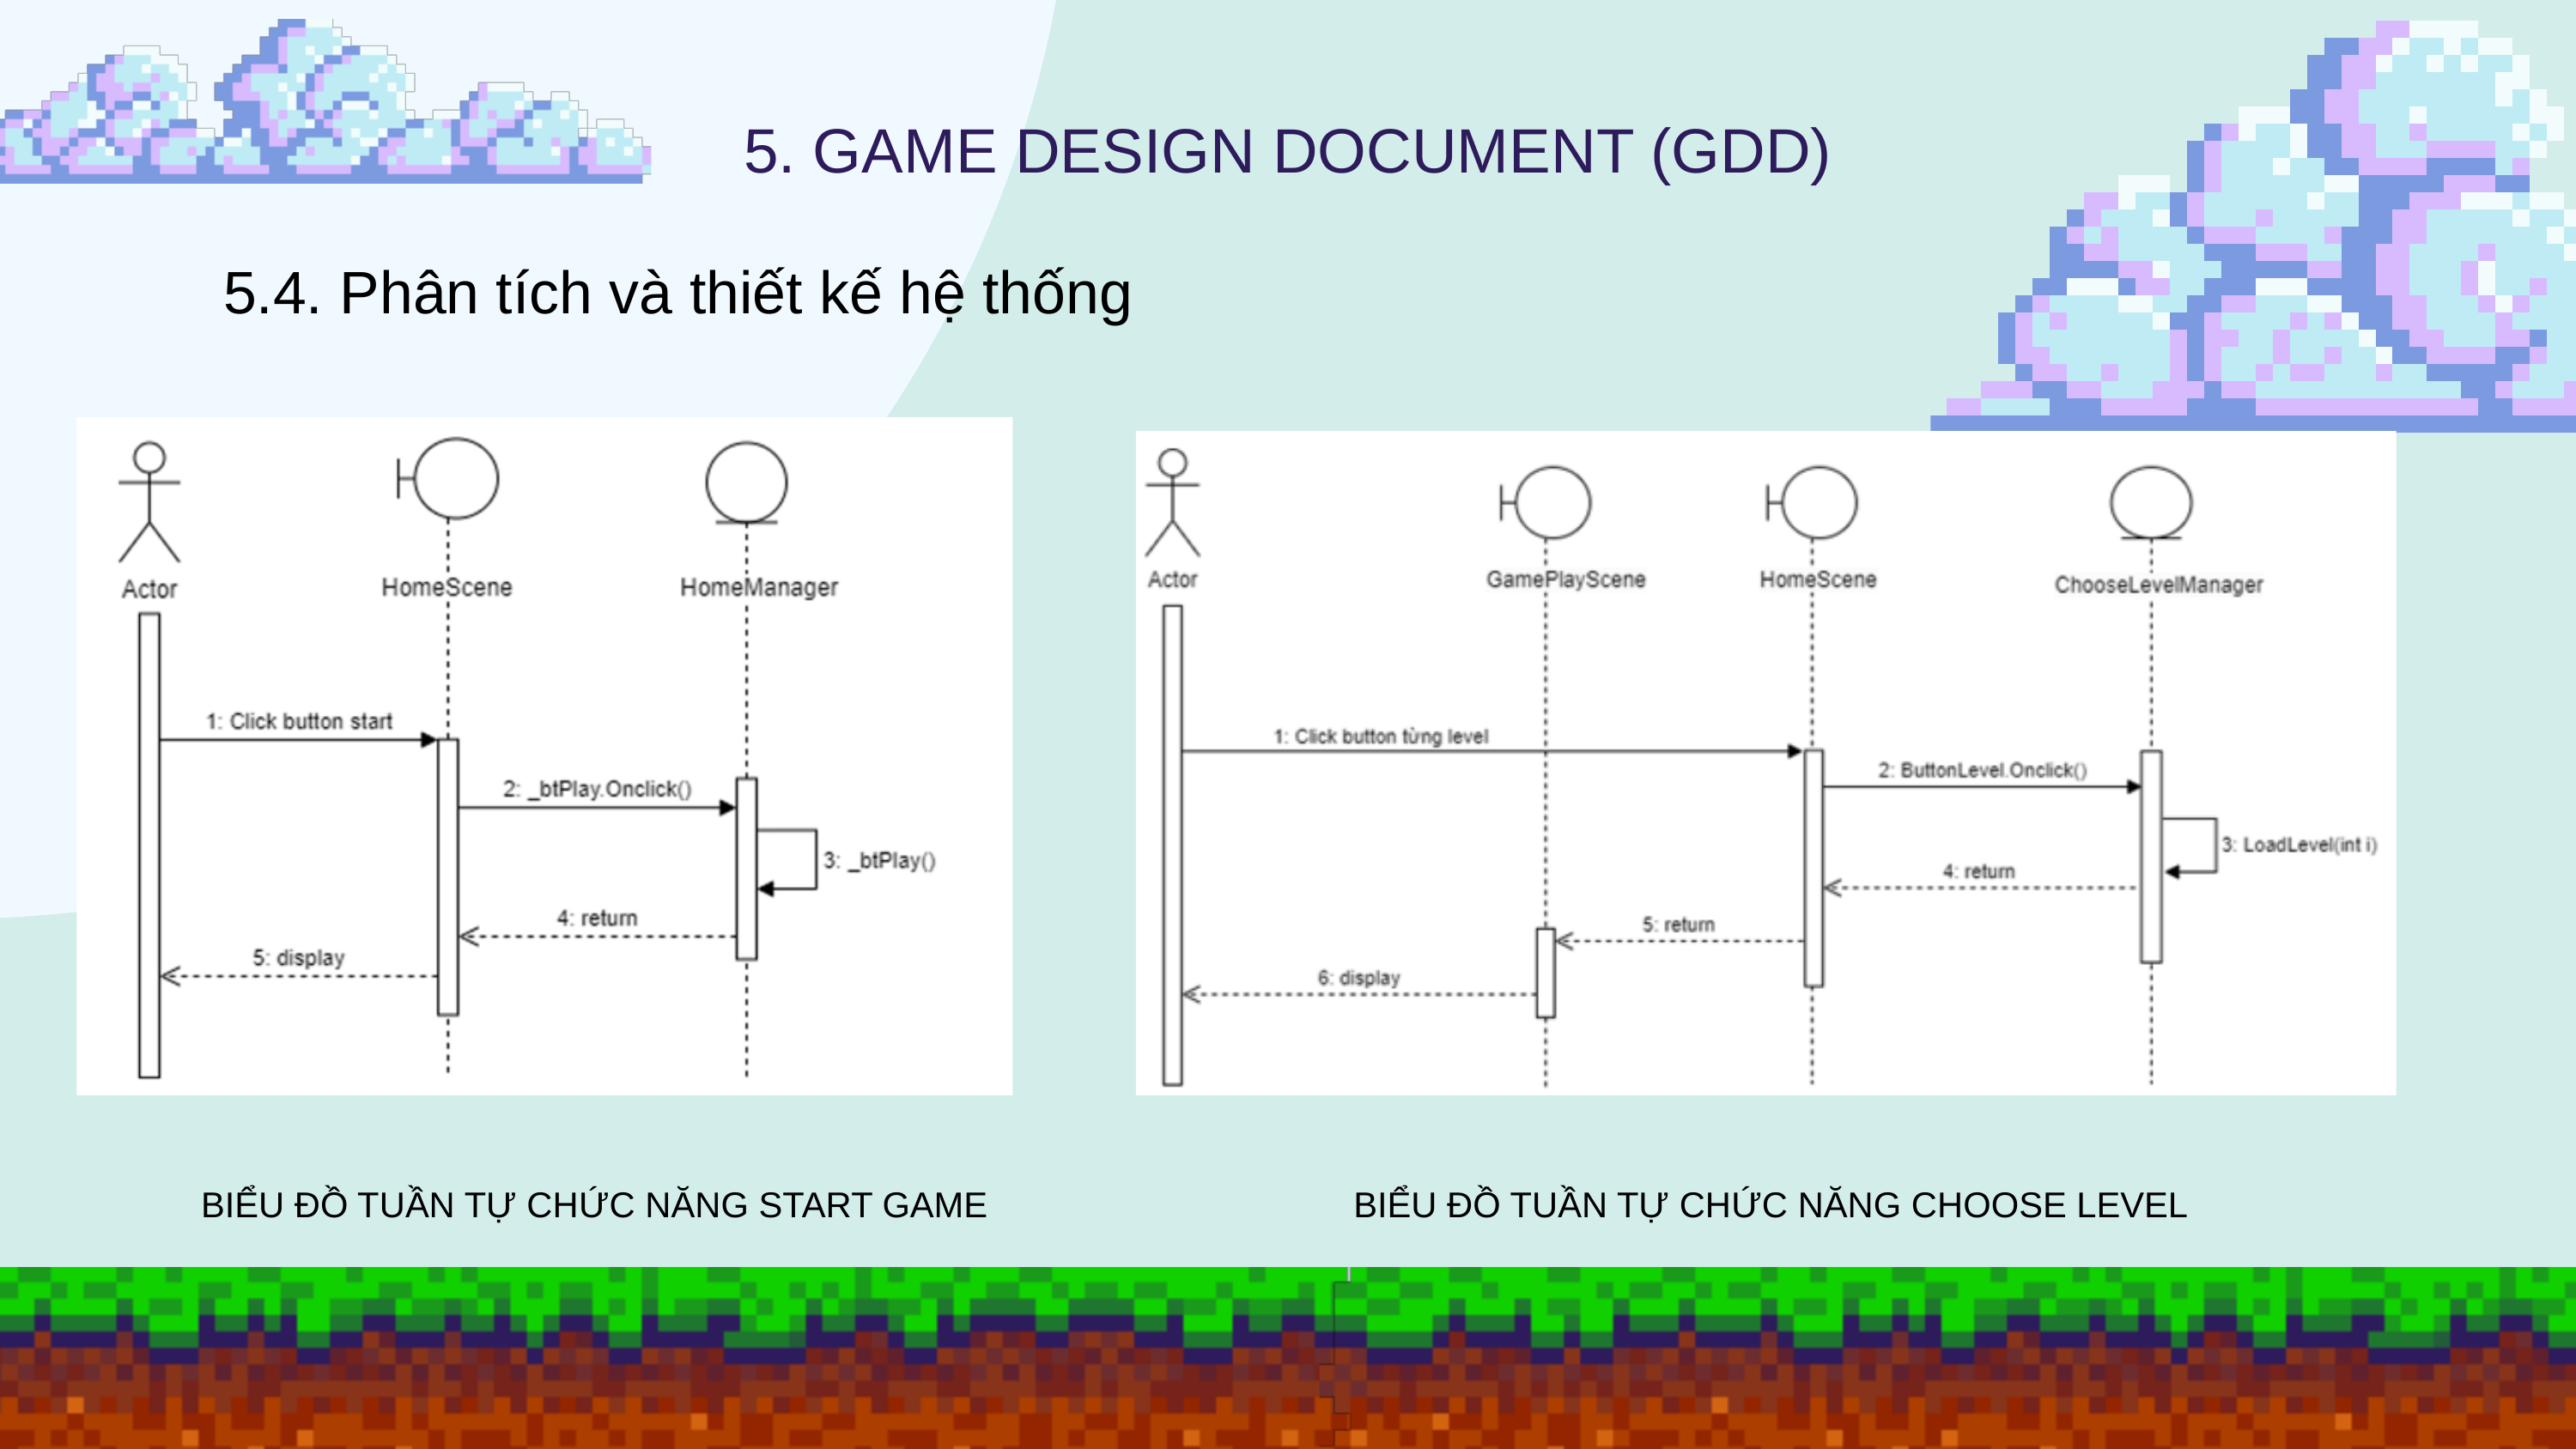

5. GAME DESIGN DOCUMENT (GDD)
5.4. Phân tích và thiết kế hệ thống

 BIỂU ĐỒ TUẦN TỰ CHỨC NĂNG START GAME
 BIỂU ĐỒ TUẦN TỰ CHỨC NĂNG CHOOSE LEVEL